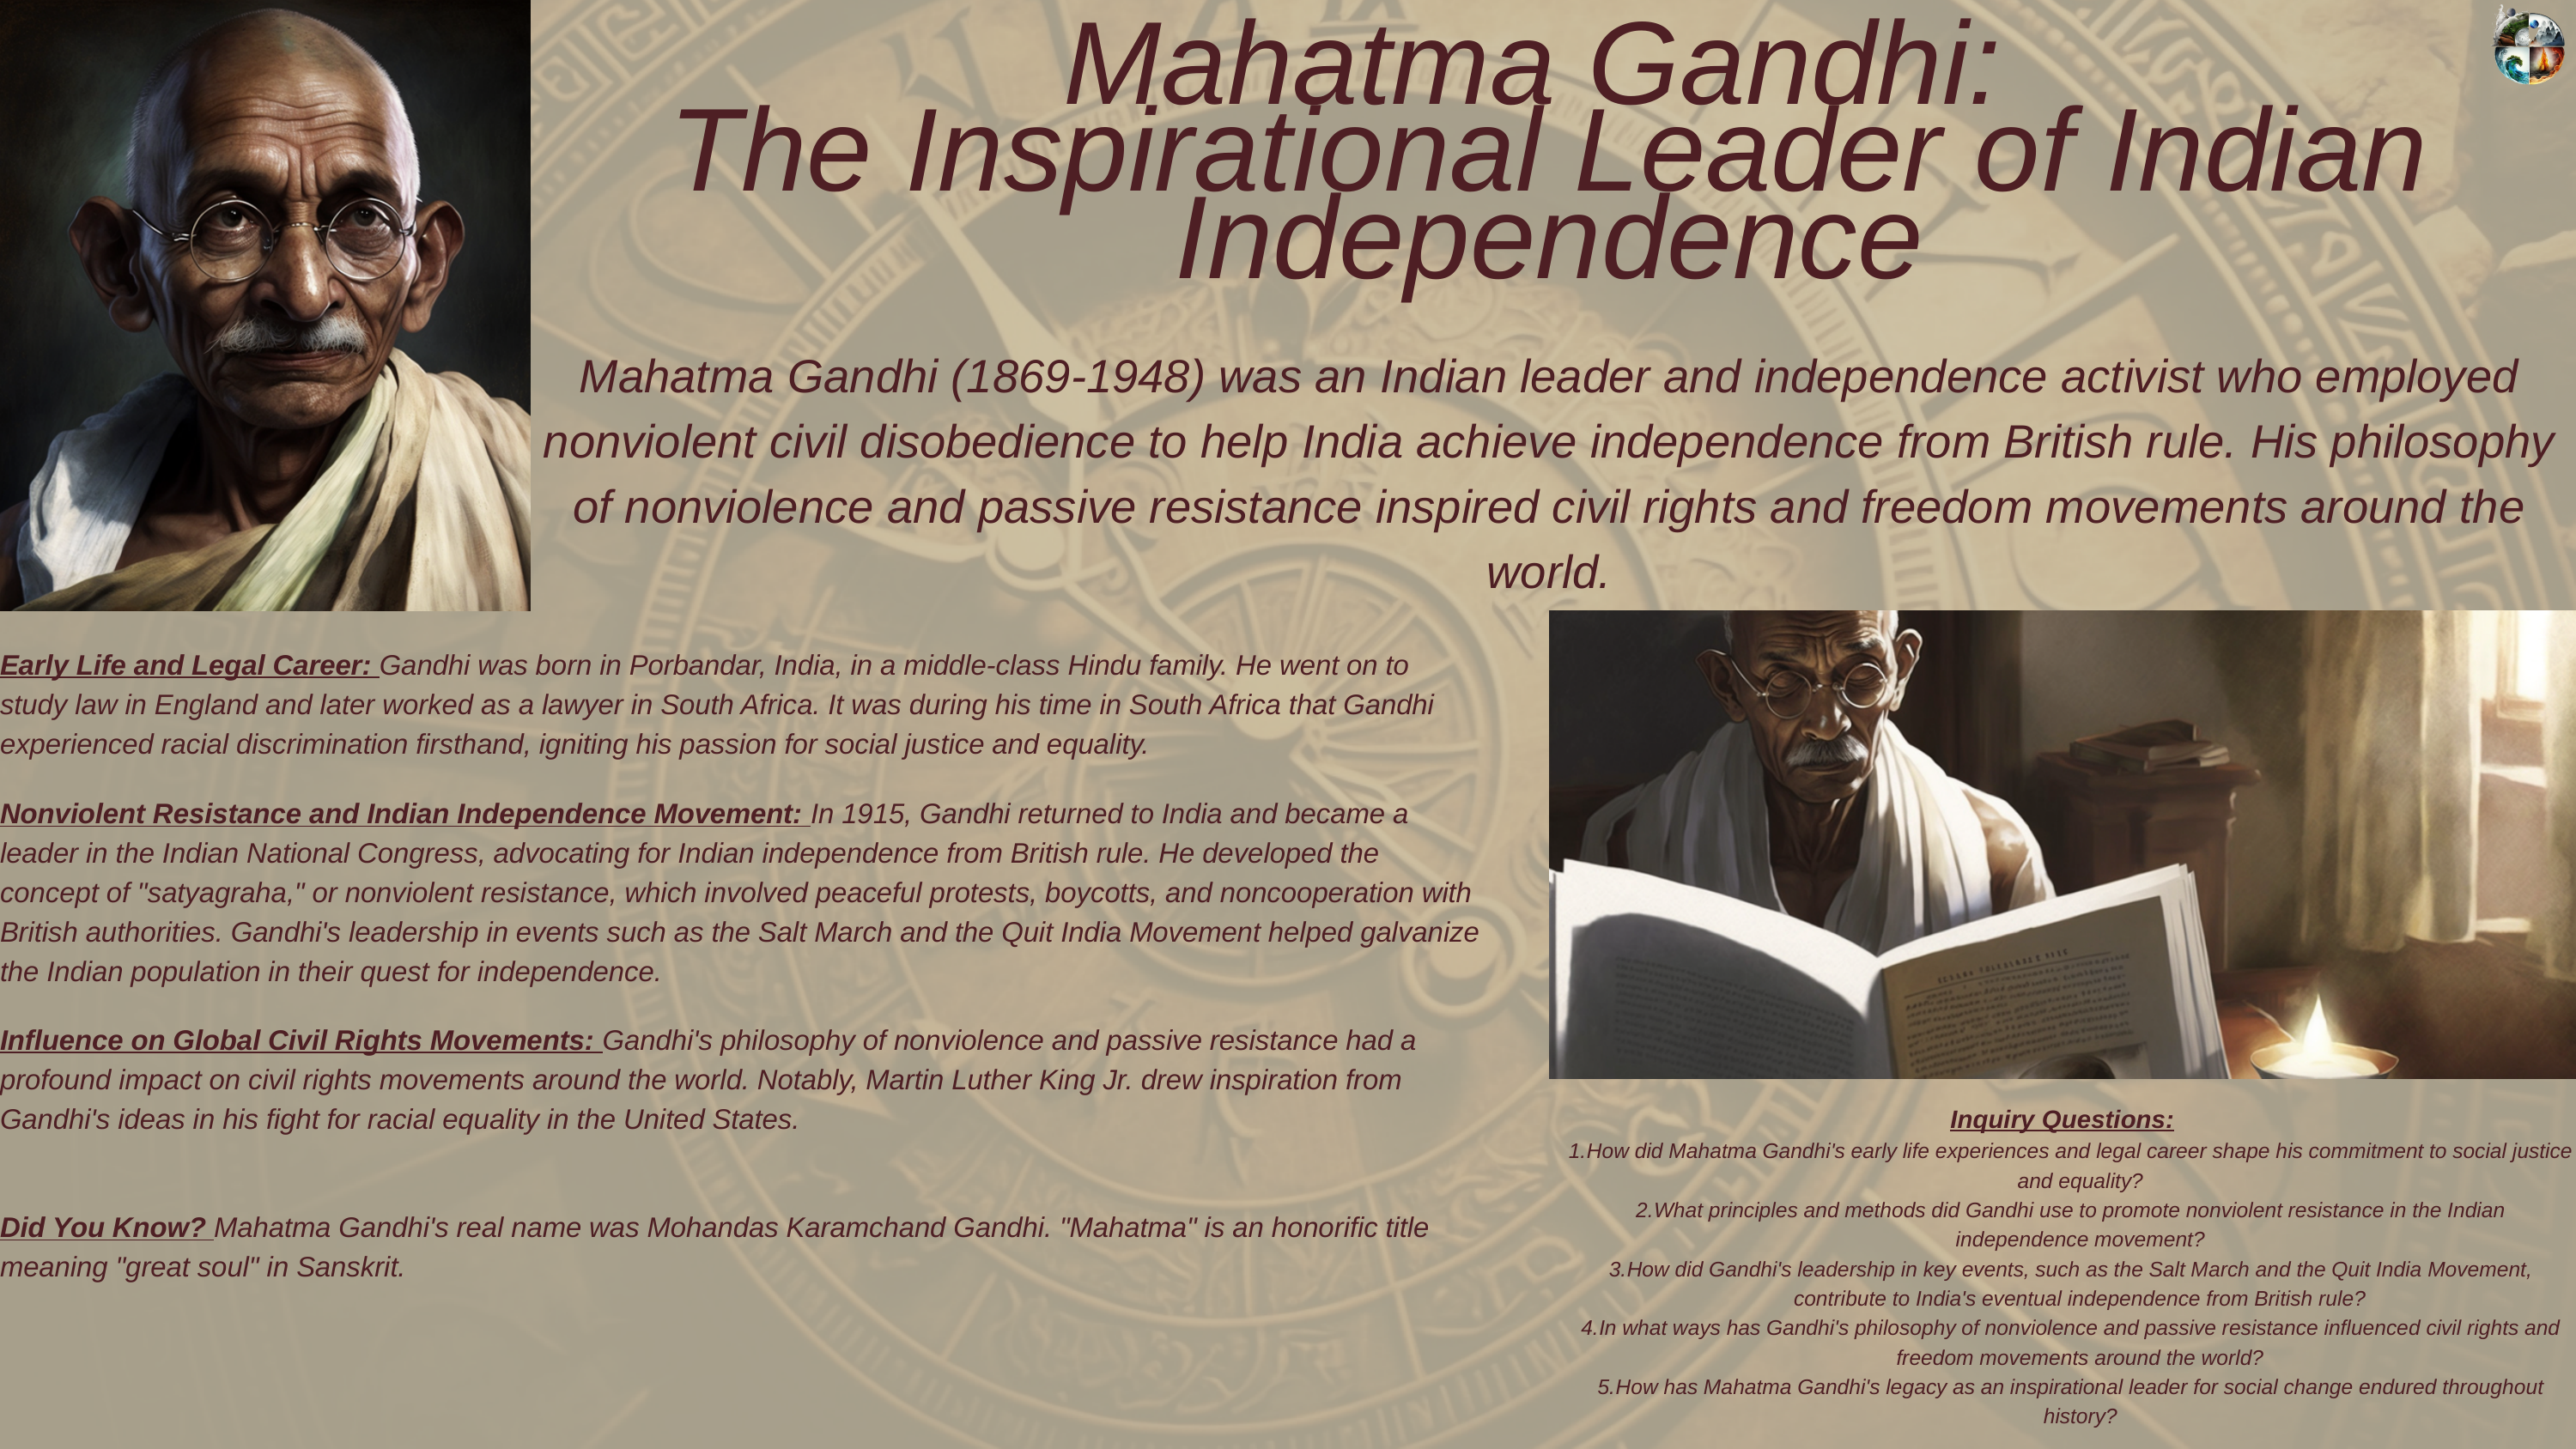

Mahatma Gandhi:
The Inspirational Leader of Indian Independence
Mahatma Gandhi (1869-1948) was an Indian leader and independence activist who employed nonviolent civil disobedience to help India achieve independence from British rule. His philosophy of nonviolence and passive resistance inspired civil rights and freedom movements around the world.

Early Life and Legal Career: Gandhi was born in Porbandar, India, in a middle-class Hindu family. He went on to study law in England and later worked as a lawyer in South Africa. It was during his time in South Africa that Gandhi experienced racial discrimination firsthand, igniting his passion for social justice and equality.
Nonviolent Resistance and Indian Independence Movement: In 1915, Gandhi returned to India and became a leader in the Indian National Congress, advocating for Indian independence from British rule. He developed the concept of "satyagraha," or nonviolent resistance, which involved peaceful protests, boycotts, and noncooperation with British authorities. Gandhi's leadership in events such as the Salt March and the Quit India Movement helped galvanize the Indian population in their quest for independence.
Influence on Global Civil Rights Movements: Gandhi's philosophy of nonviolence and passive resistance had a profound impact on civil rights movements around the world. Notably, Martin Luther King Jr. drew inspiration from Gandhi's ideas in his fight for racial equality in the United States.
Inquiry Questions:
How did Mahatma Gandhi's early life experiences and legal career shape his commitment to social justice and equality?
What principles and methods did Gandhi use to promote nonviolent resistance in the Indian independence movement?
How did Gandhi's leadership in key events, such as the Salt March and the Quit India Movement, contribute to India's eventual independence from British rule?
In what ways has Gandhi's philosophy of nonviolence and passive resistance influenced civil rights and freedom movements around the world?
How has Mahatma Gandhi's legacy as an inspirational leader for social change endured throughout history?
Did You Know? Mahatma Gandhi's real name was Mohandas Karamchand Gandhi. "Mahatma" is an honorific title meaning "great soul" in Sanskrit.